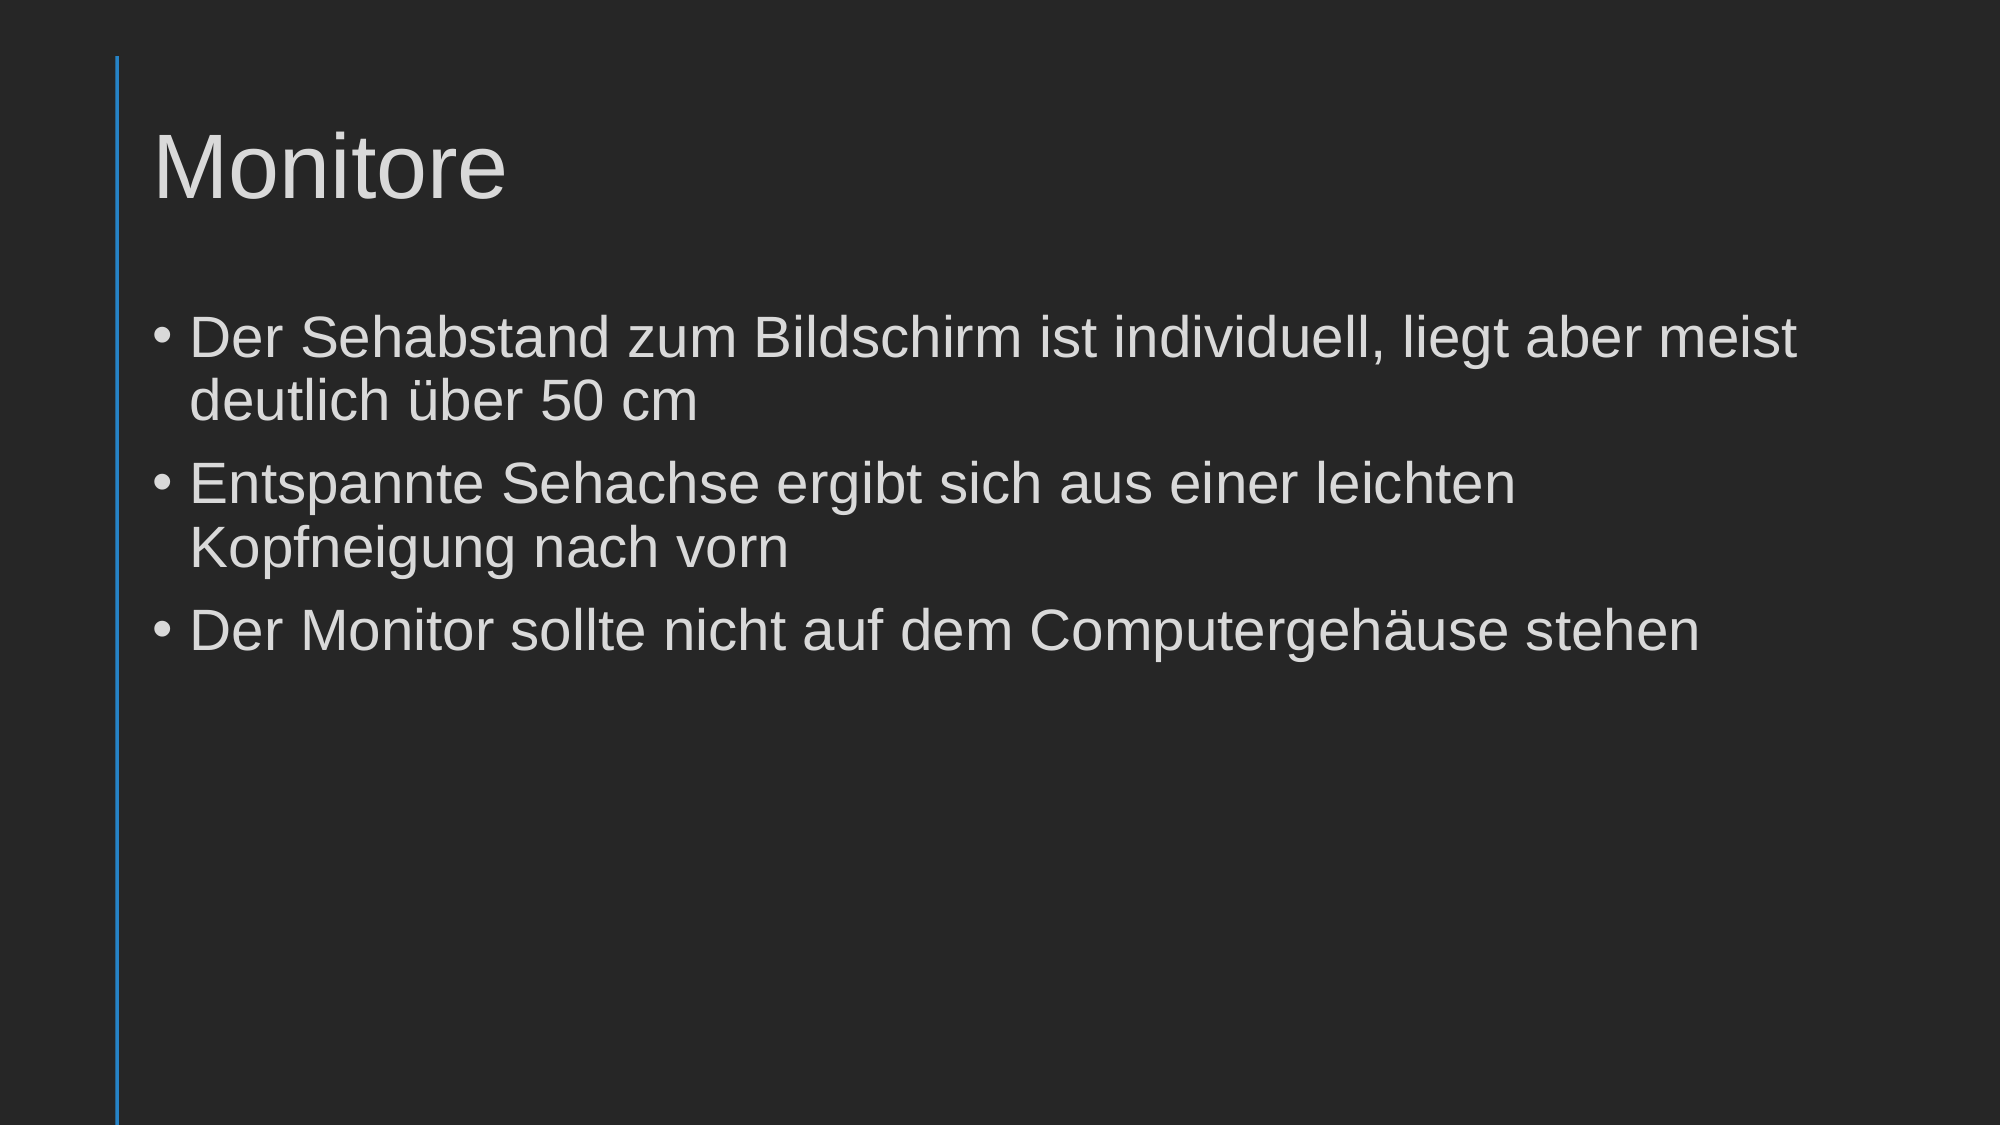

# Monitore
Der Sehabstand zum Bildschirm ist individuell, liegt aber meist deutlich über 50 cm
Entspannte Sehachse ergibt sich aus einer leichten Kopfneigung nach vorn
Der Monitor sollte nicht auf dem Computergehäuse stehen